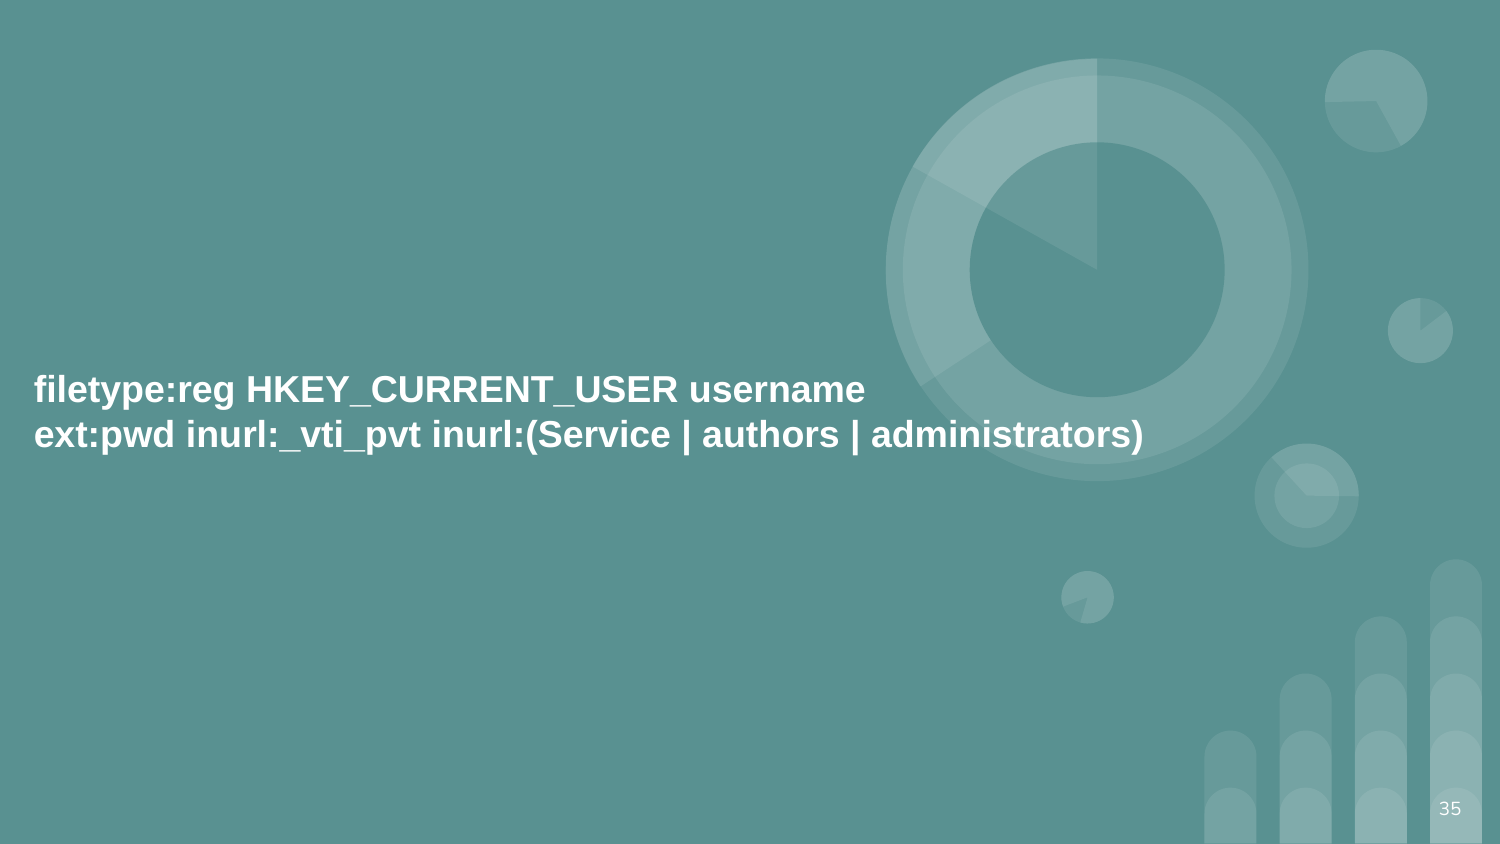

# filetype:reg HKEY_CURRENT_USER username
ext:pwd inurl:_vti_pvt inurl:(Service | authors | administrators)

35